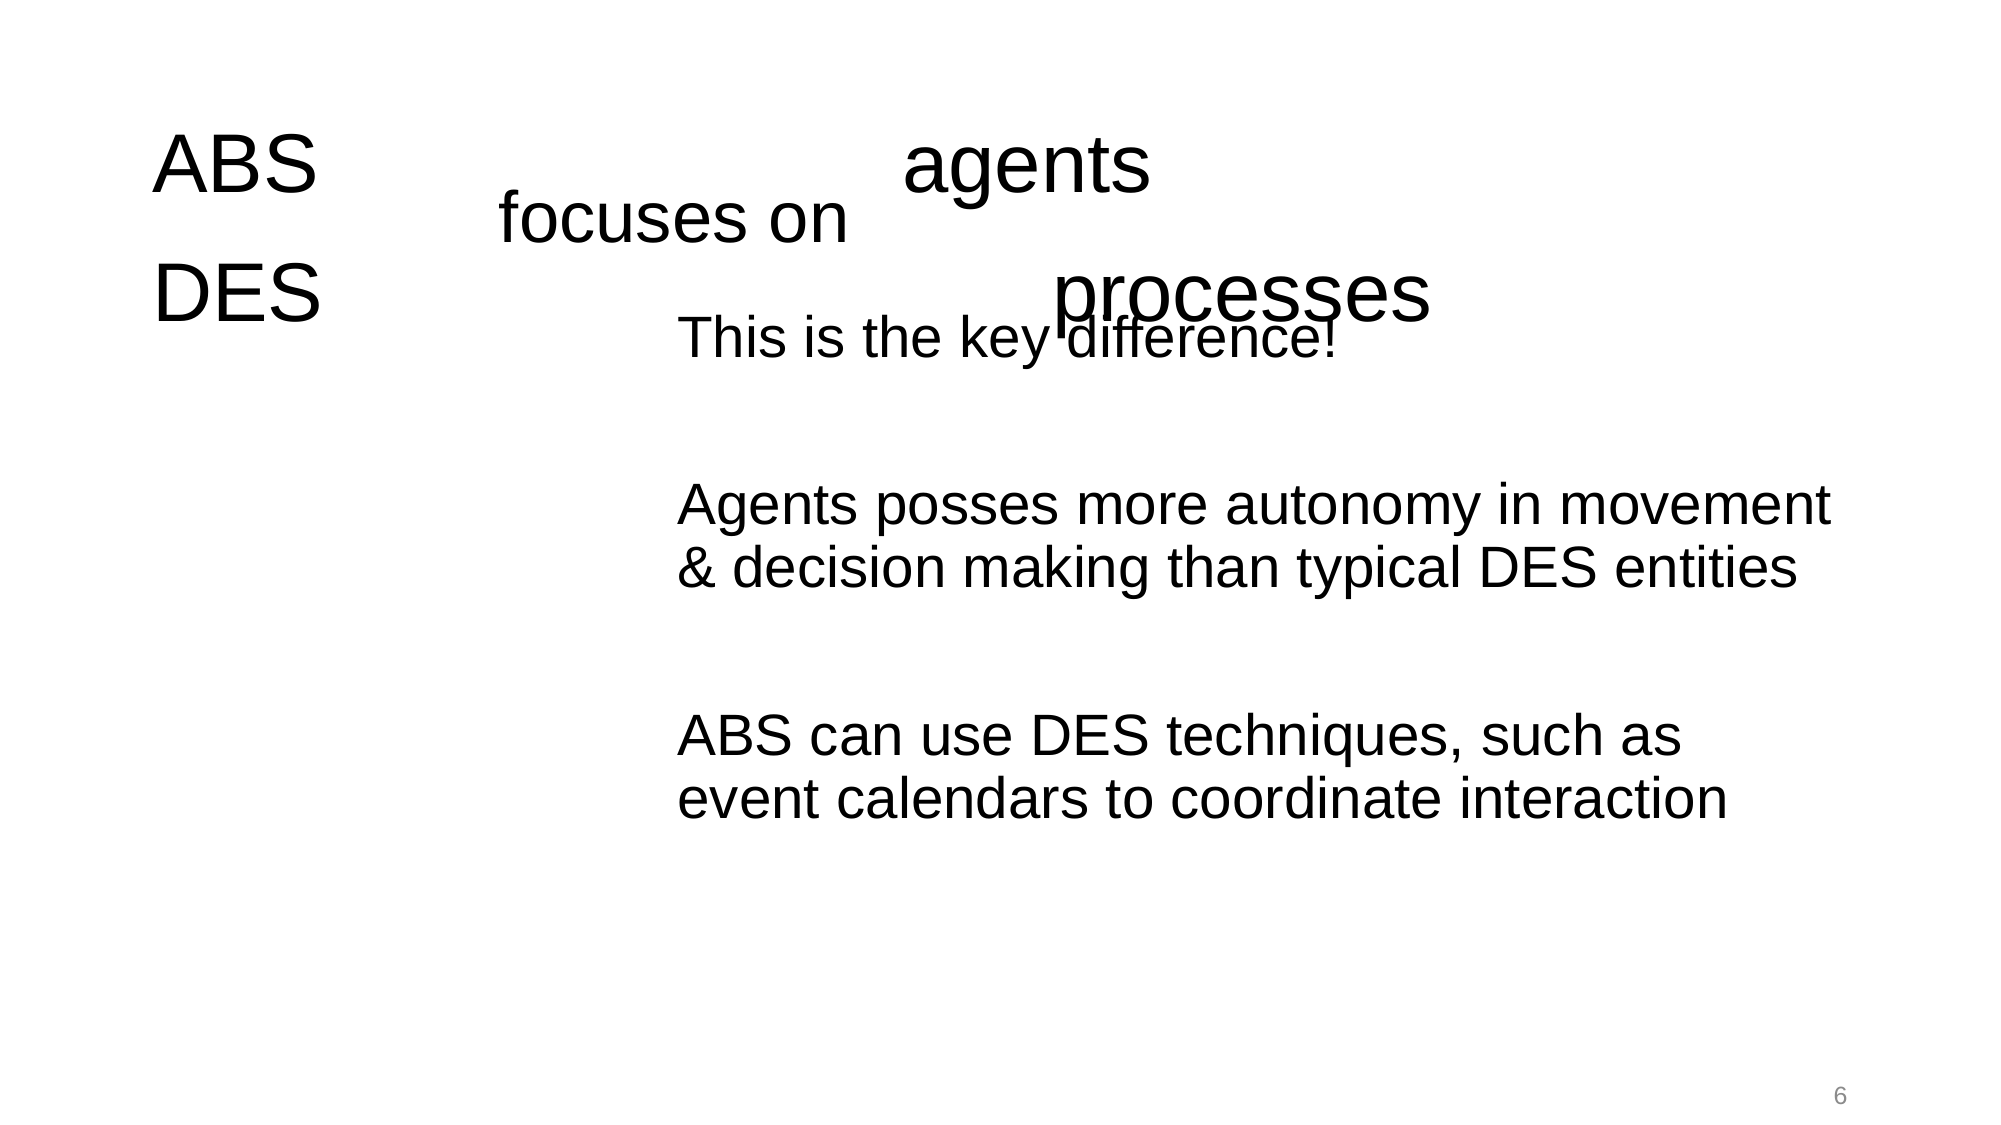

# ABS 	  focuses on 	agents DES 					processes
This is the key difference!

Agents posses more autonomy in movement & decision making than typical DES entities

ABS can use DES techniques, such as
event calendars to coordinate interaction
6